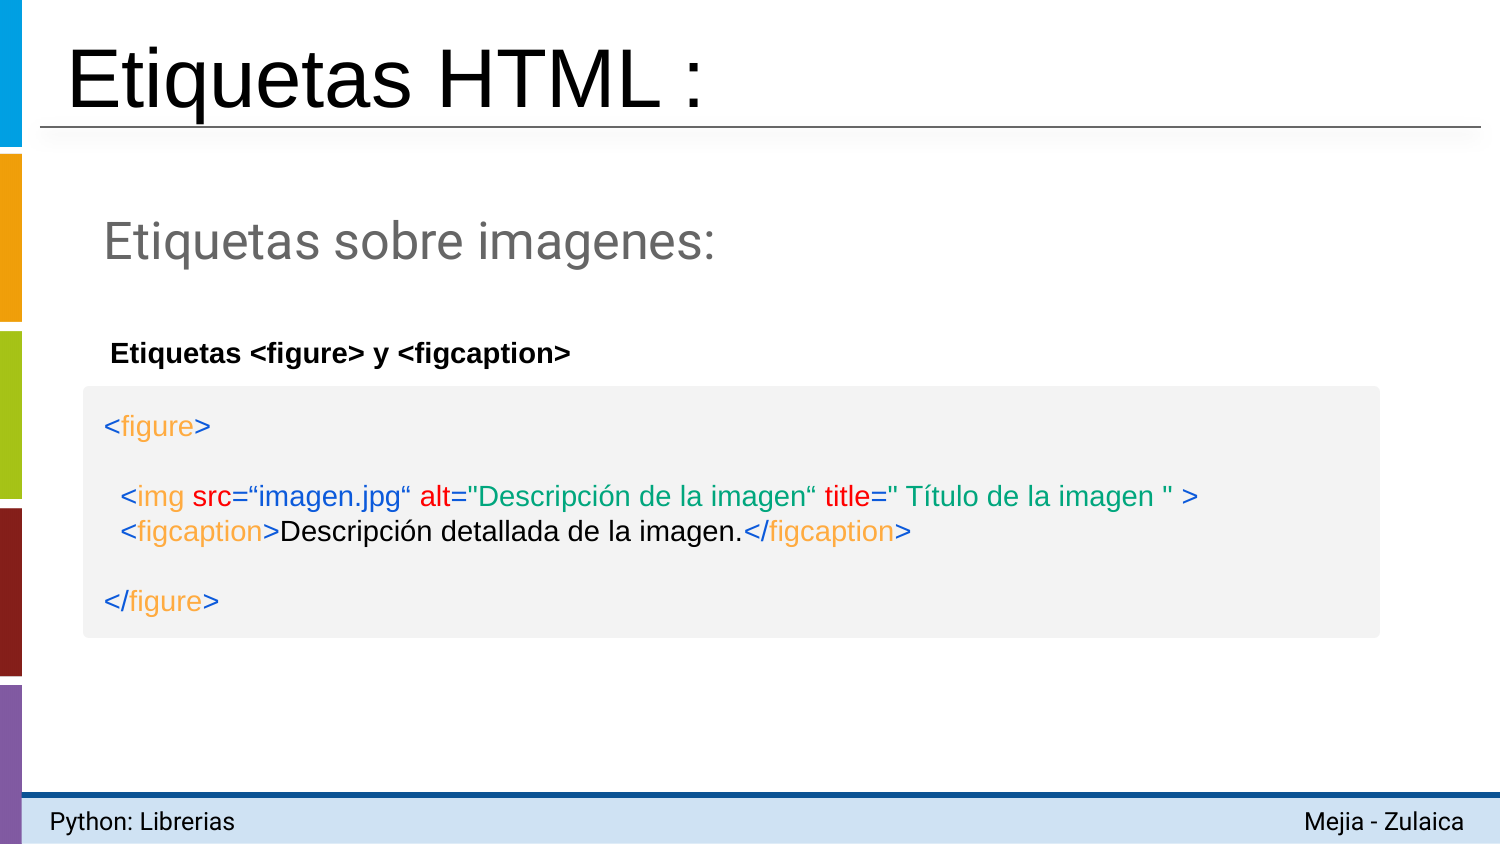

# Etiquetas HTML :
Etiquetas sobre imagenes:

Etiquetas <figure> y <figcaption>
<figure>

  <img src=“imagen.jpg“ alt="Descripción de la imagen“ title=" Título de la imagen " >
  <figcaption>Descripción detallada de la imagen.</figcaption>

</figure>
Python: Librerias